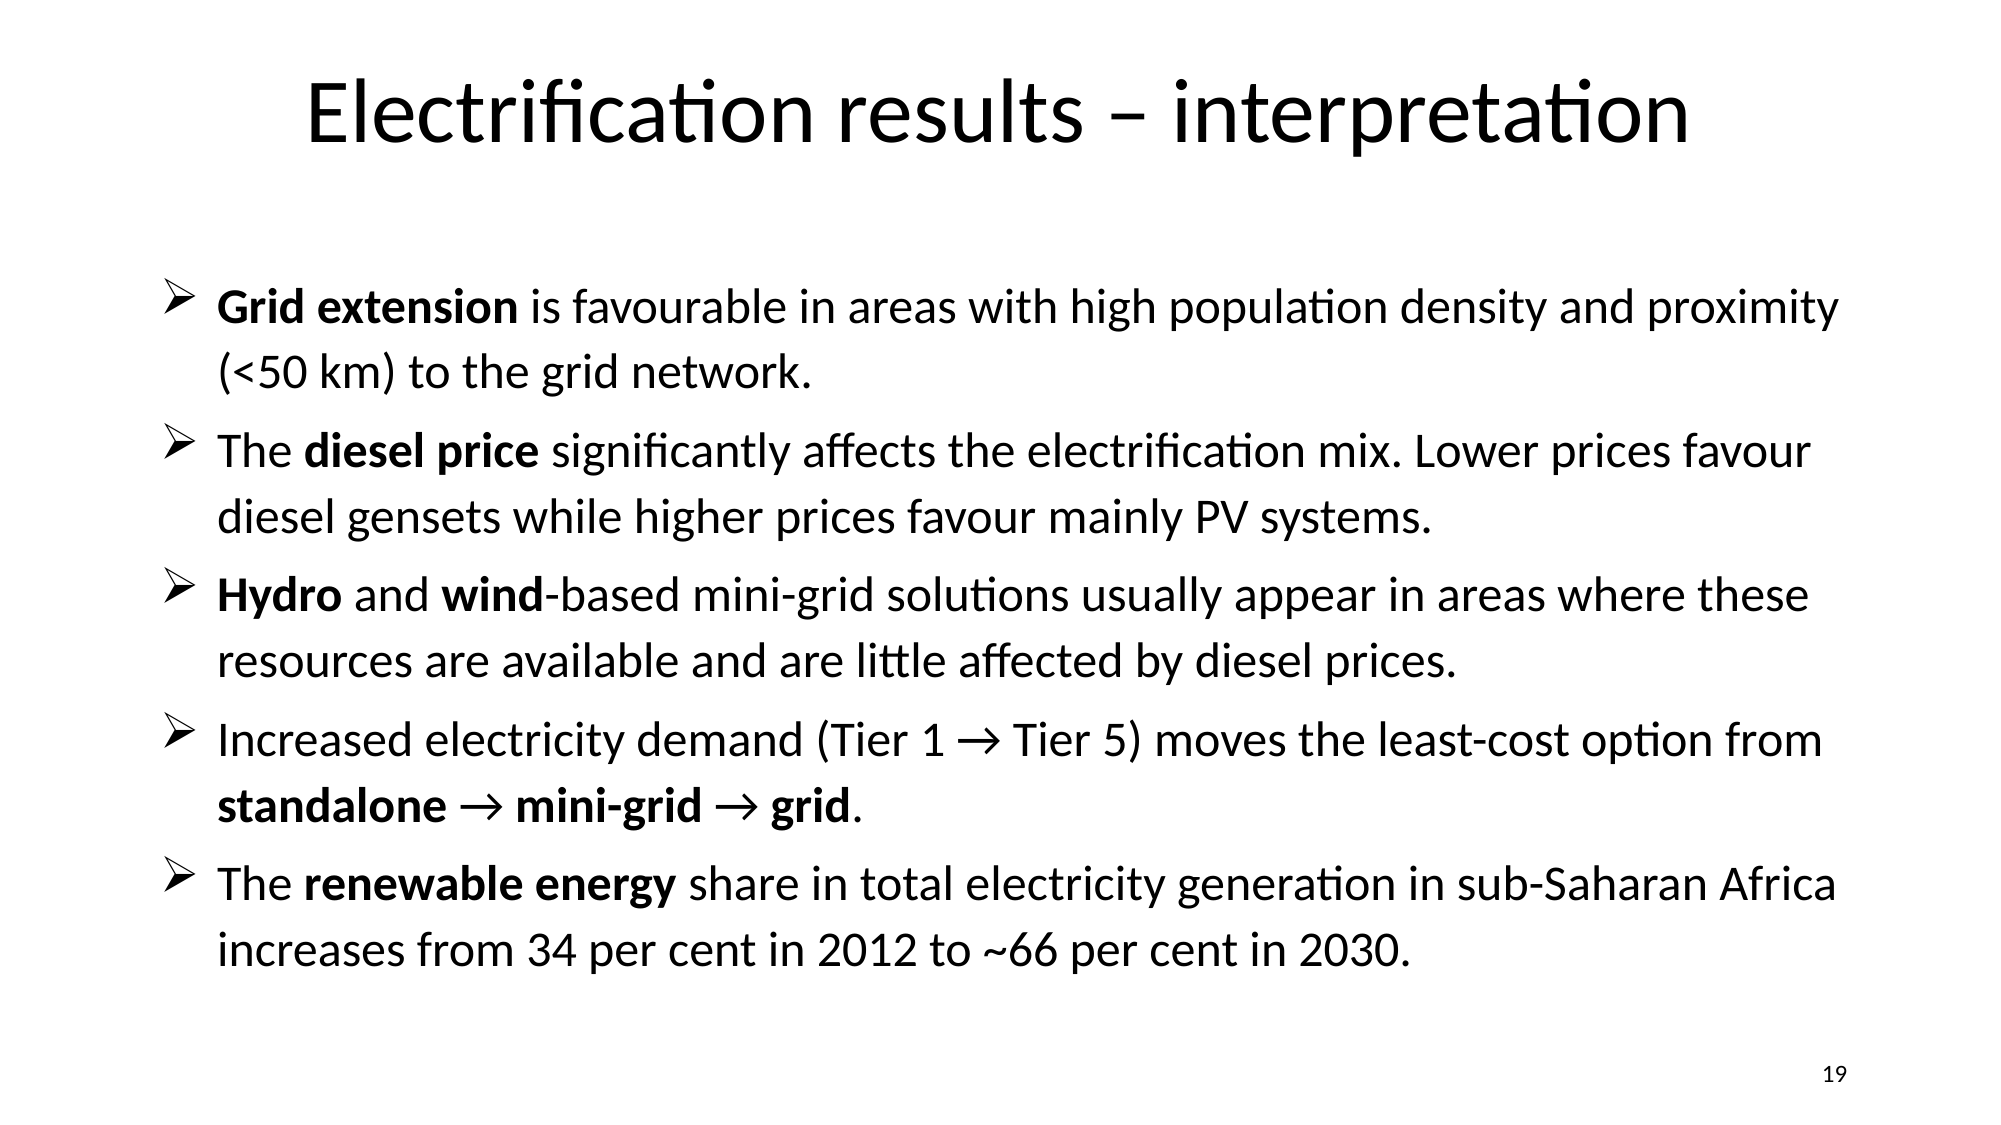

Electrification results – interpretation
Grid extension is favourable in areas with high population density and proximity (<50 km) to the grid network.
The diesel price significantly affects the electrification mix. Lower prices favour diesel gensets while higher prices favour mainly PV systems.
Hydro and wind-based mini-grid solutions usually appear in areas where these resources are available and are little affected by diesel prices.
Increased electricity demand (Tier 1 → Tier 5) moves the least-cost option from standalone → mini-grid → grid.
The renewable energy share in total electricity generation in sub-Saharan Africa increases from 34 per cent in 2012 to ~66 per cent in 2030.

19